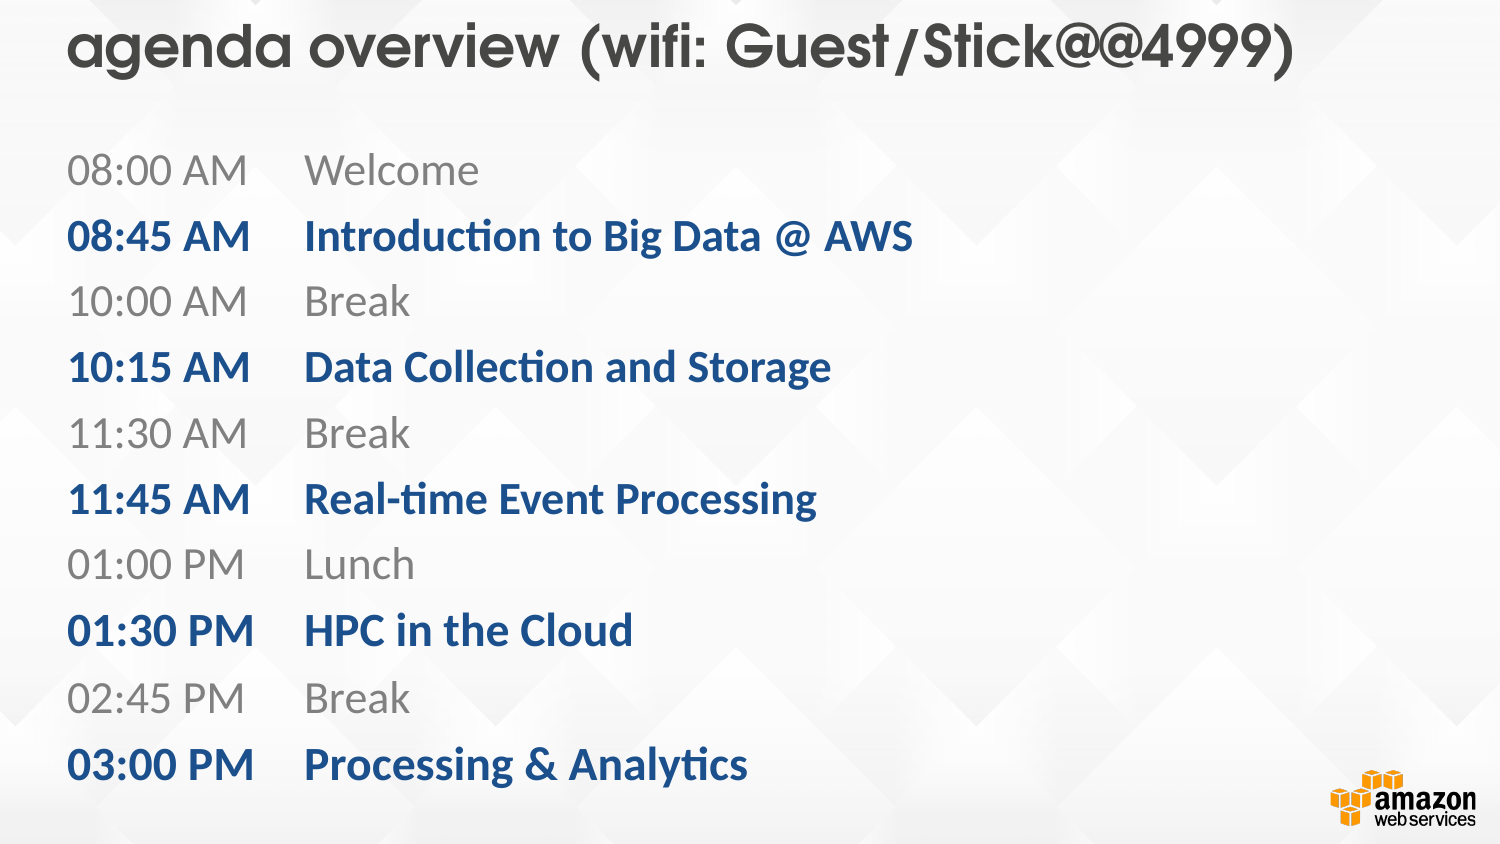

# agenda overview (wifi: Guest/Stick@@4999)
08:00 AM	Welcome
08:45 AM	Introduction to Big Data @ AWS
10:00 AM	Break
10:15 AM	Data Collection and Storage
11:30 AM	Break
11:45 AM	Real-time Event Processing
01:00 PM	Lunch
01:30 PM	HPC in the Cloud
02:45 PM	Break
03:00 PM	Processing & Analytics